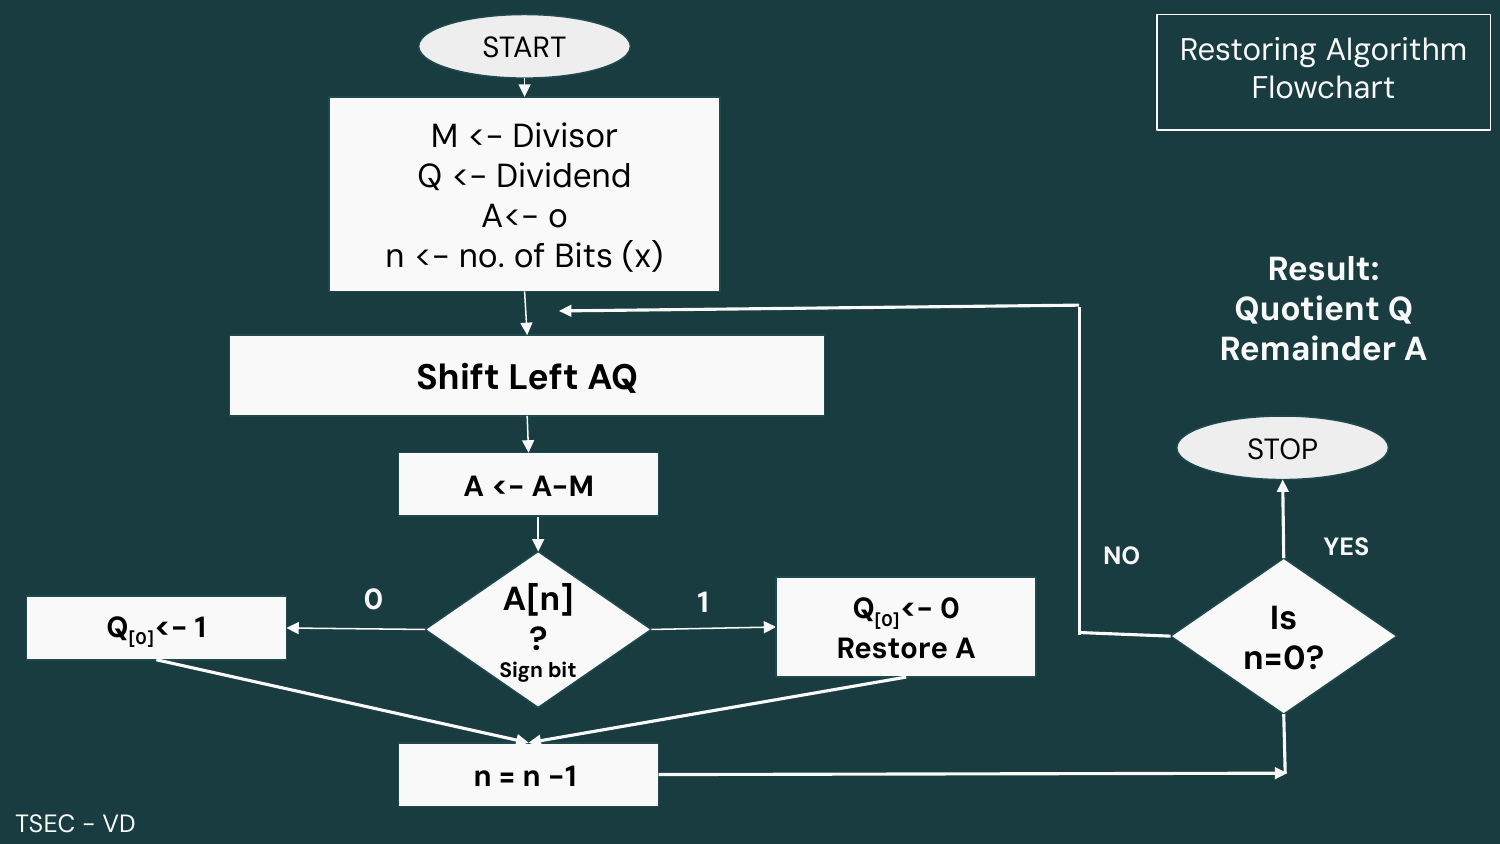

START
Restoring Algorithm Flowchart
M <- Divisor
Q <- Dividend
A<- o
n <- no. of Bits (x)
Result:
Quotient Q
Remainder A
Shift Left AQ
STOP
A <- A-M
YES
NO
A[n]?
Sign bit
Is n=0?
0
1
Q[0]<- 0
Restore A
Q[0]<- 1
n = n -1